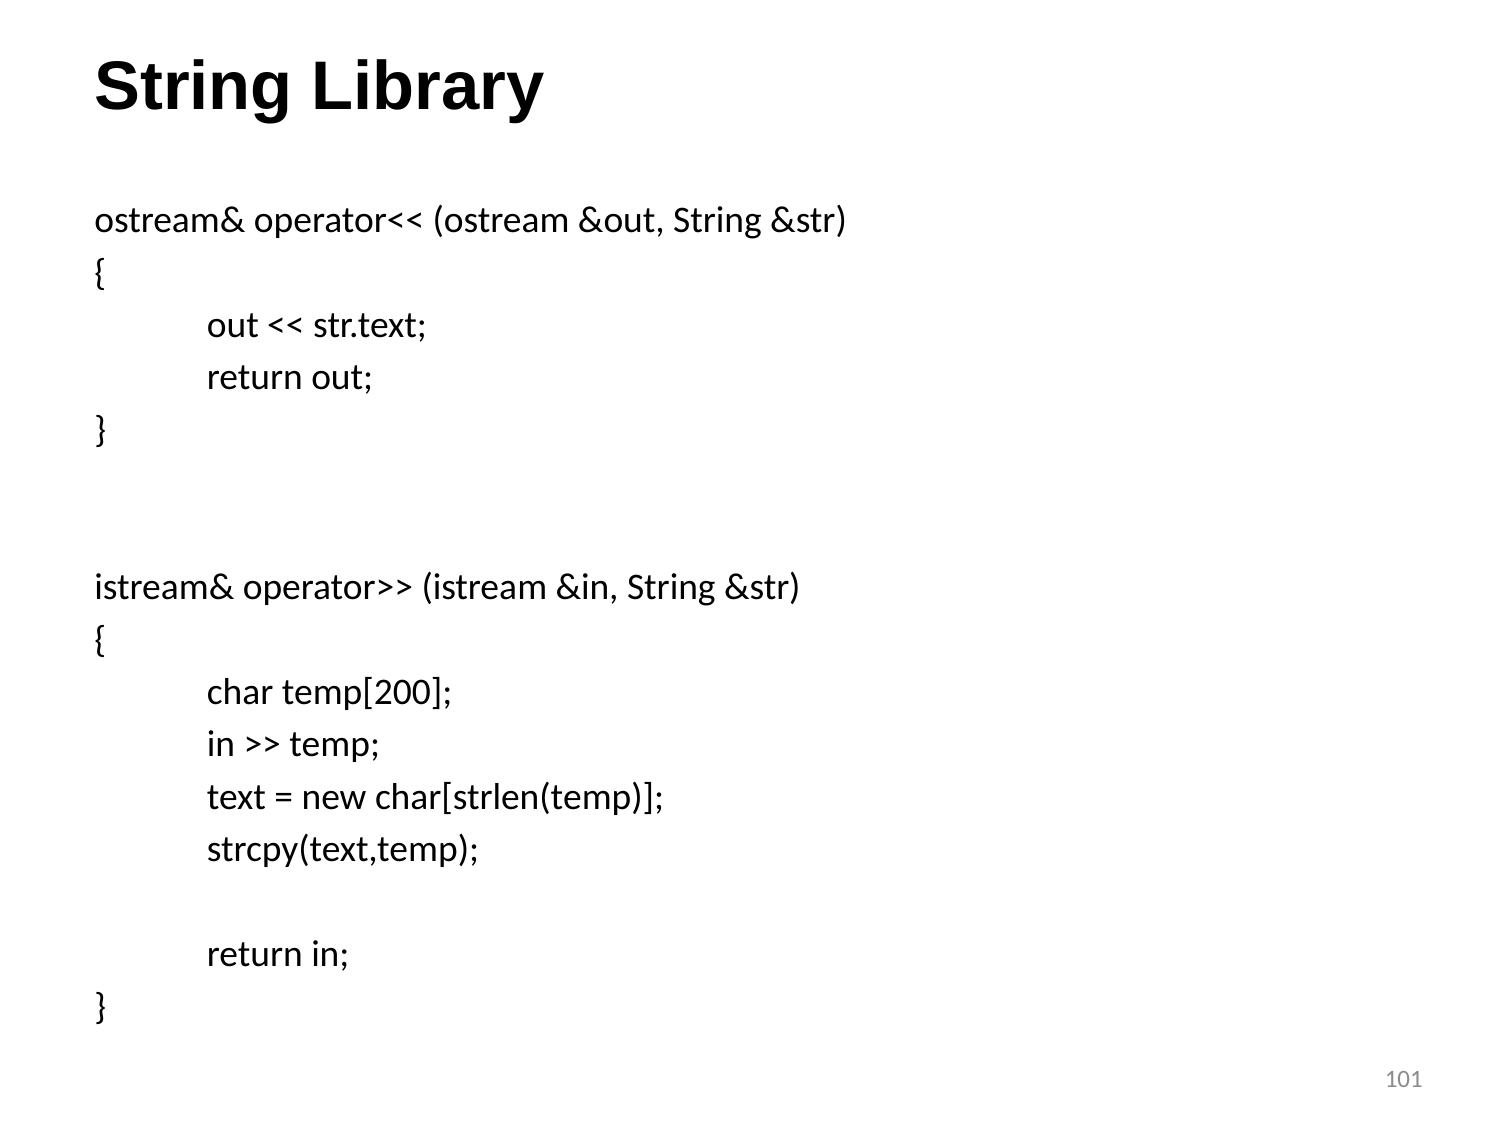

# String Library
ostream& operator<< (ostream &out, String &str)
{
	out << str.text;
	return out;
}

istream& operator>> (istream &in, String &str)
{
	char temp[200];
	in >> temp;
	text = new char[strlen(temp)];
	strcpy(text,temp);

	return in;
}

101